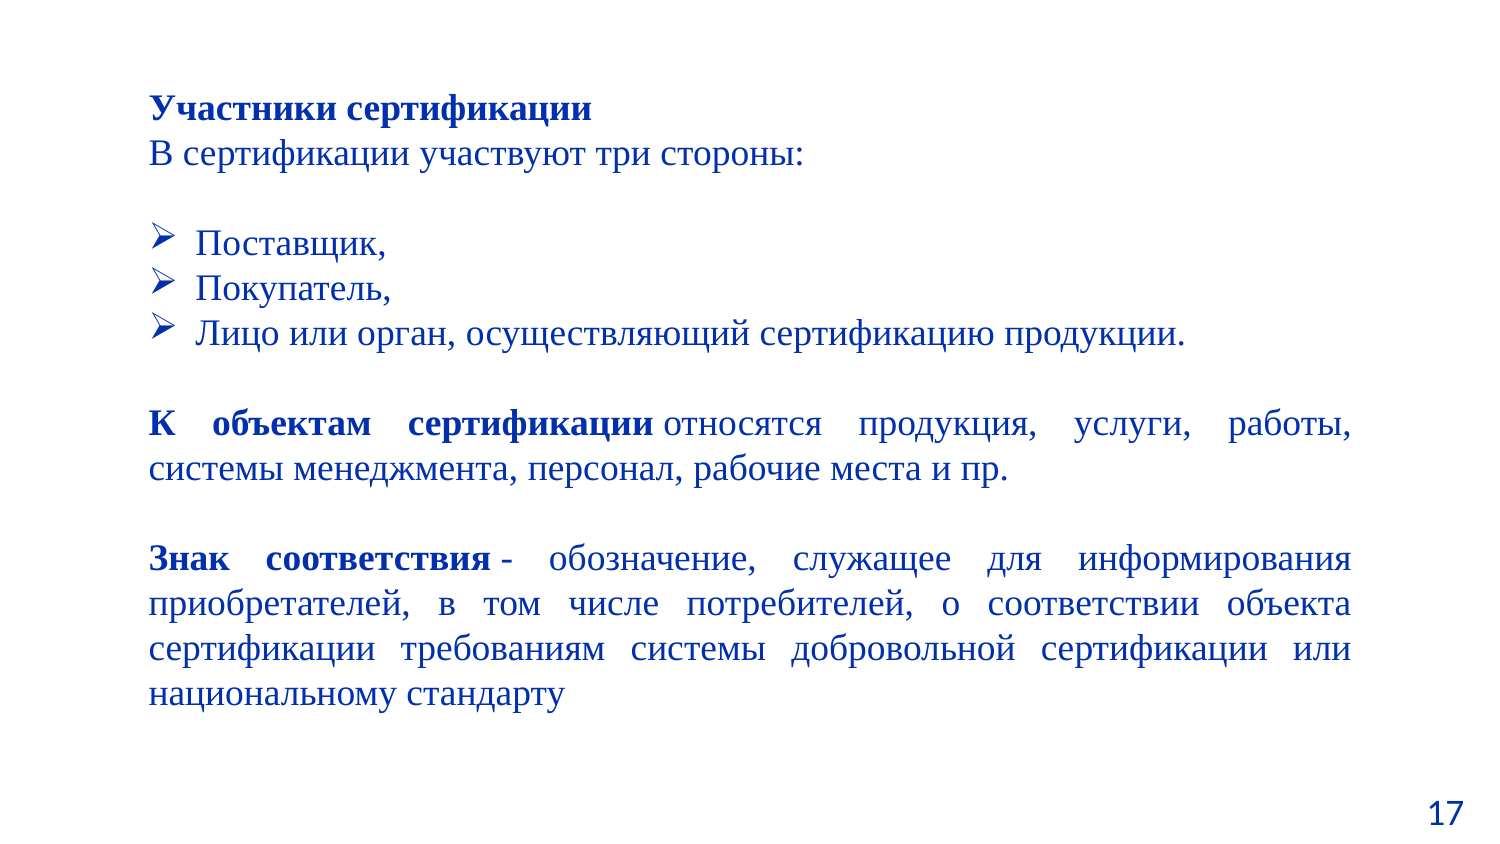

Участники сертификации
В сертификации участвуют три стороны:

Поставщик,
Покупатель,
Лицо или орган, осуществляющий сертификацию продукции.

К объектам сертификации относятся продукция, услуги, работы, системы менеджмента, персонал, рабочие места и пр.

Знак соответствия - обозначение, служащее для информирования приобретателей, в том числе потребителей, о соответствии объекта сертификации требованиям системы добровольной сертификации или национальному стандарту

17